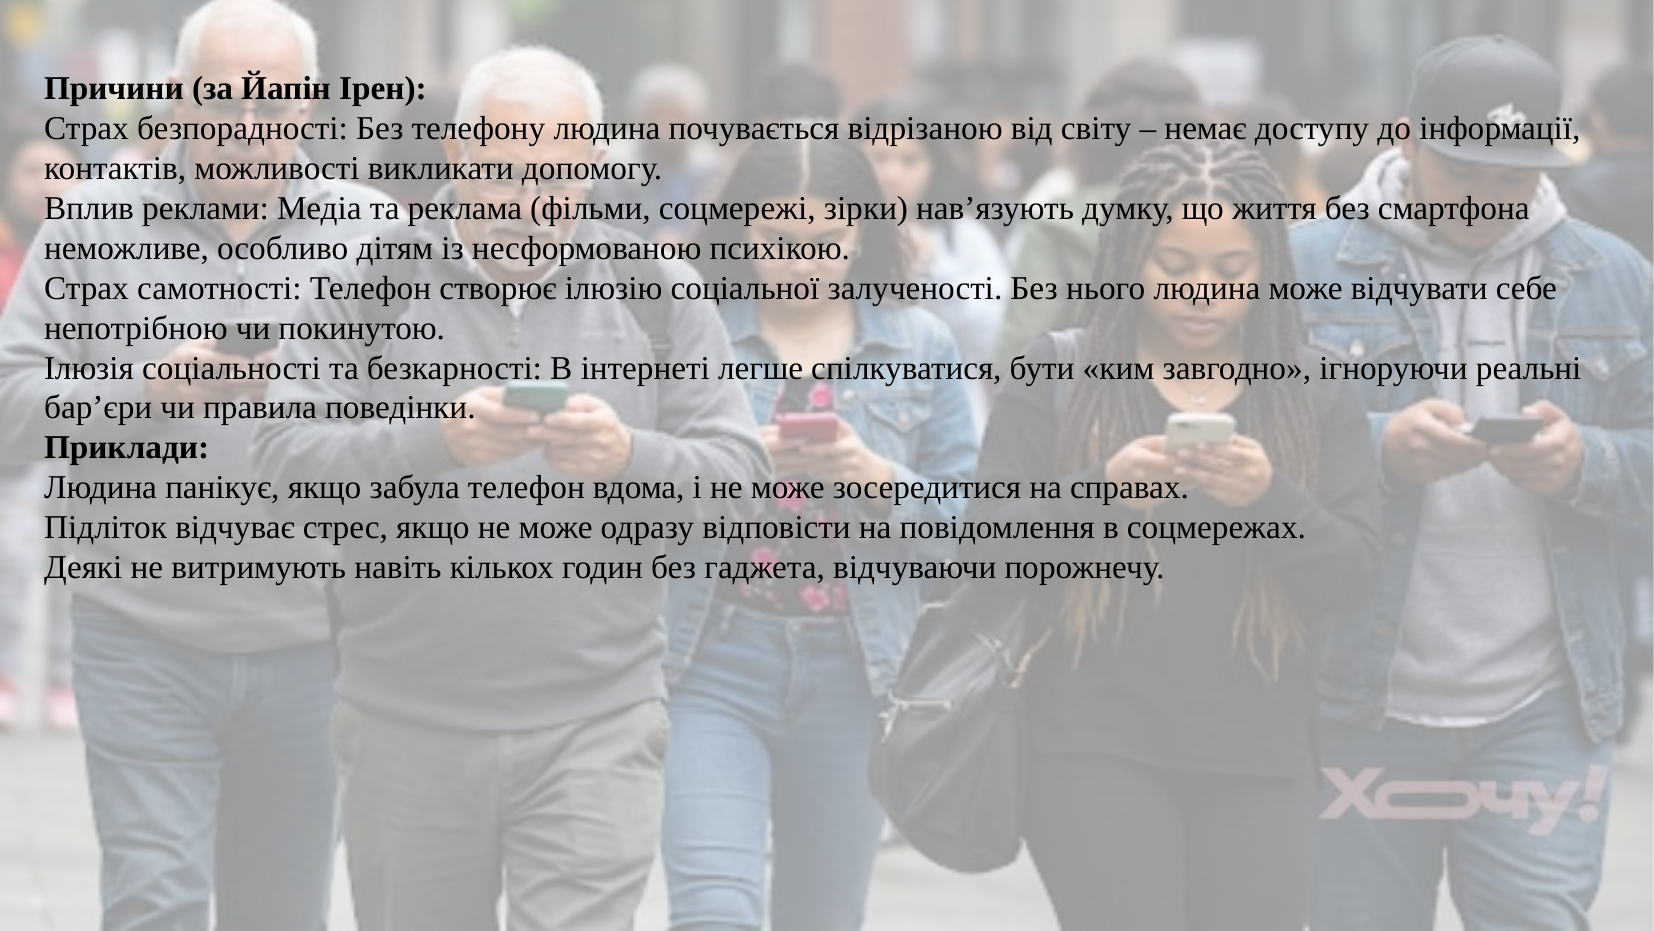

Причини (за Йапін Ірен):
Страх безпорадності: Без телефону людина почувається відрізаною від світу – немає доступу до інформації, контактів, можливості викликати допомогу.
Вплив реклами: Медіа та реклама (фільми, соцмережі, зірки) нав’язують думку, що життя без смартфона неможливе, особливо дітям із несформованою психікою.
Страх самотності: Телефон створює ілюзію соціальної залученості. Без нього людина може відчувати себе непотрібною чи покинутою.
Ілюзія соціальності та безкарності: В інтернеті легше спілкуватися, бути «ким завгодно», ігноруючи реальні бар’єри чи правила поведінки.
Приклади:
Людина панікує, якщо забула телефон вдома, і не може зосередитися на справах.
Підліток відчуває стрес, якщо не може одразу відповісти на повідомлення в соцмережах.
Деякі не витримують навіть кількох годин без гаджета, відчуваючи порожнечу.